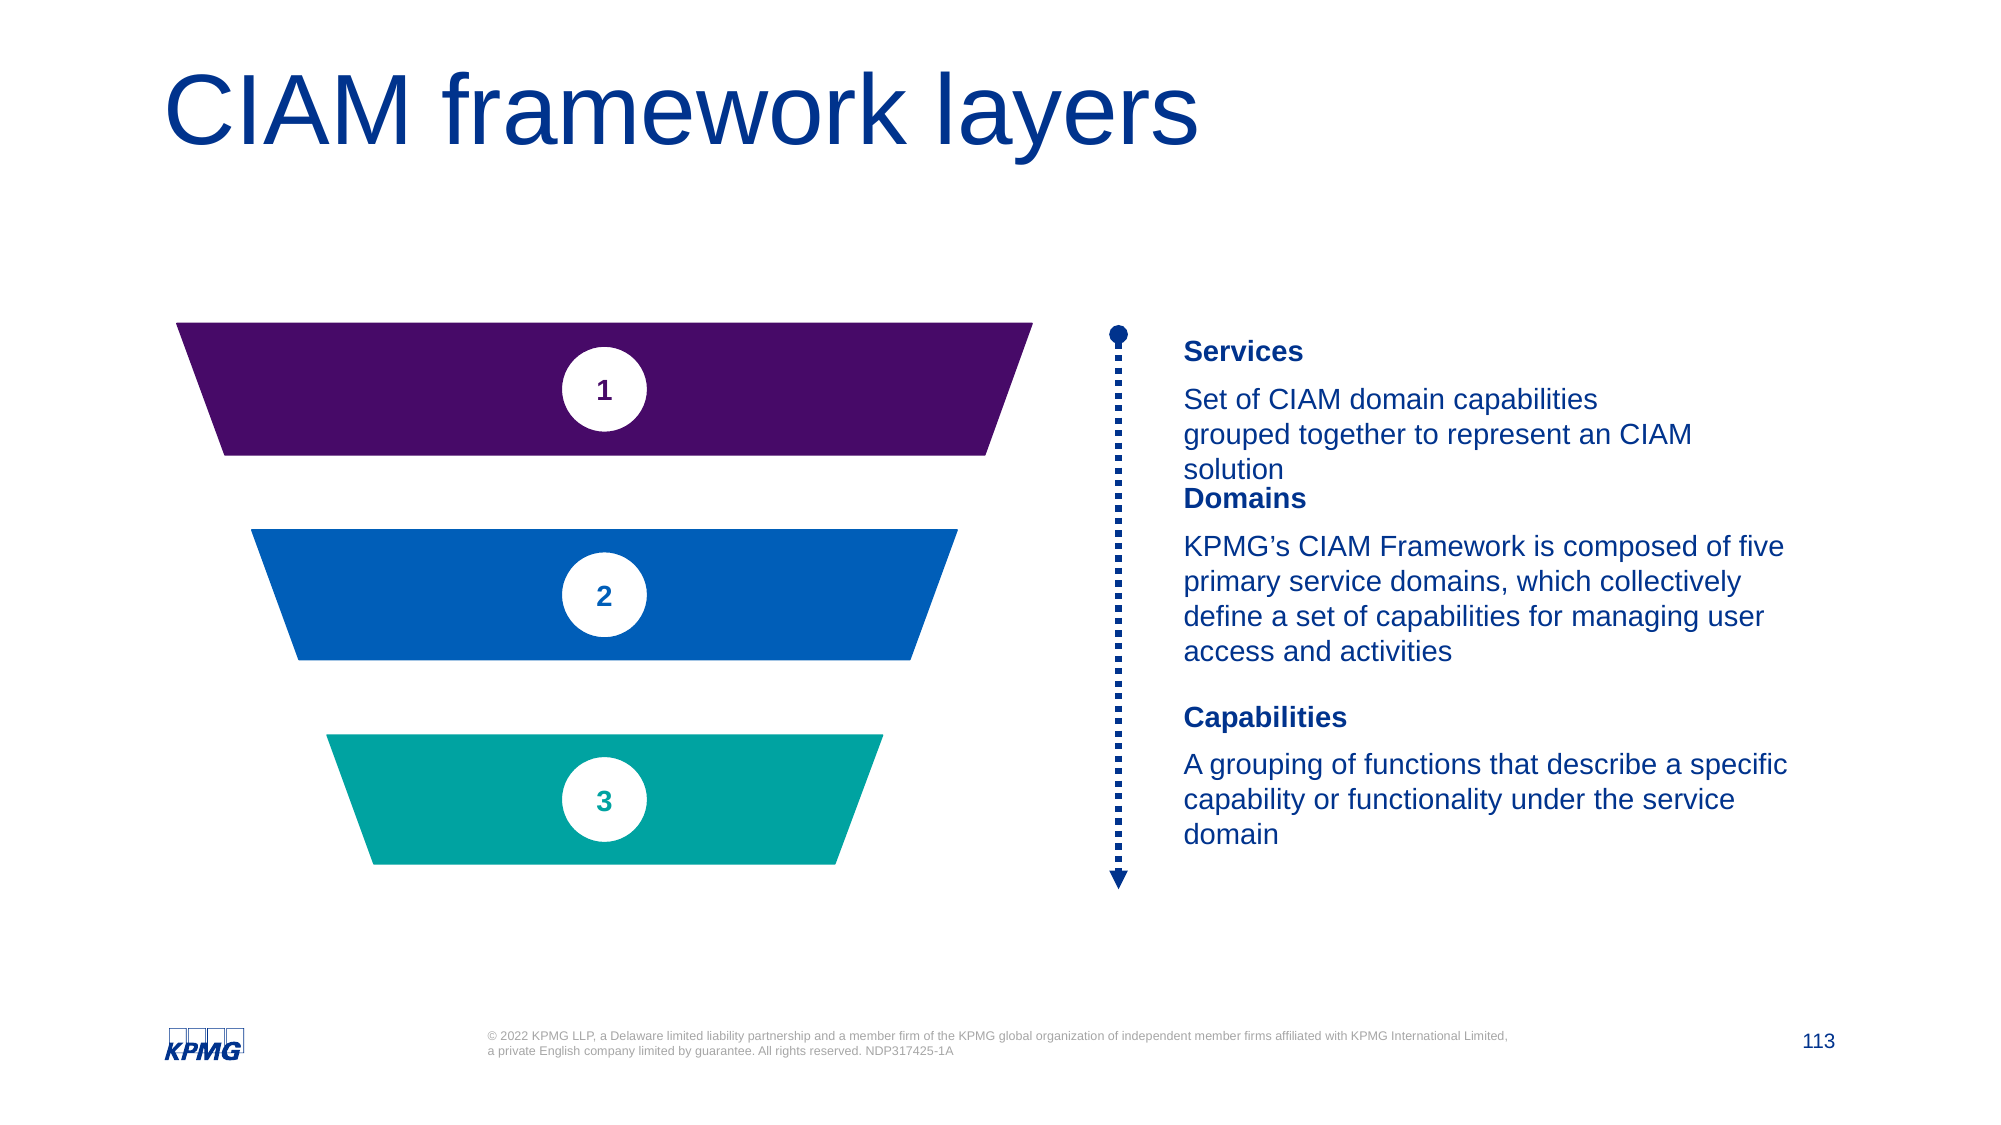

# CIAM framework layers

Services
Set of CIAM domain capabilities grouped together to represent an CIAM solution
1
Domains
KPMG’s CIAM Framework is composed of five primary service domains, which collectively define a set of capabilities for managing user access and activities

2
Capabilities
A grouping of functions that describe a specific capability or functionality under the service domain

3